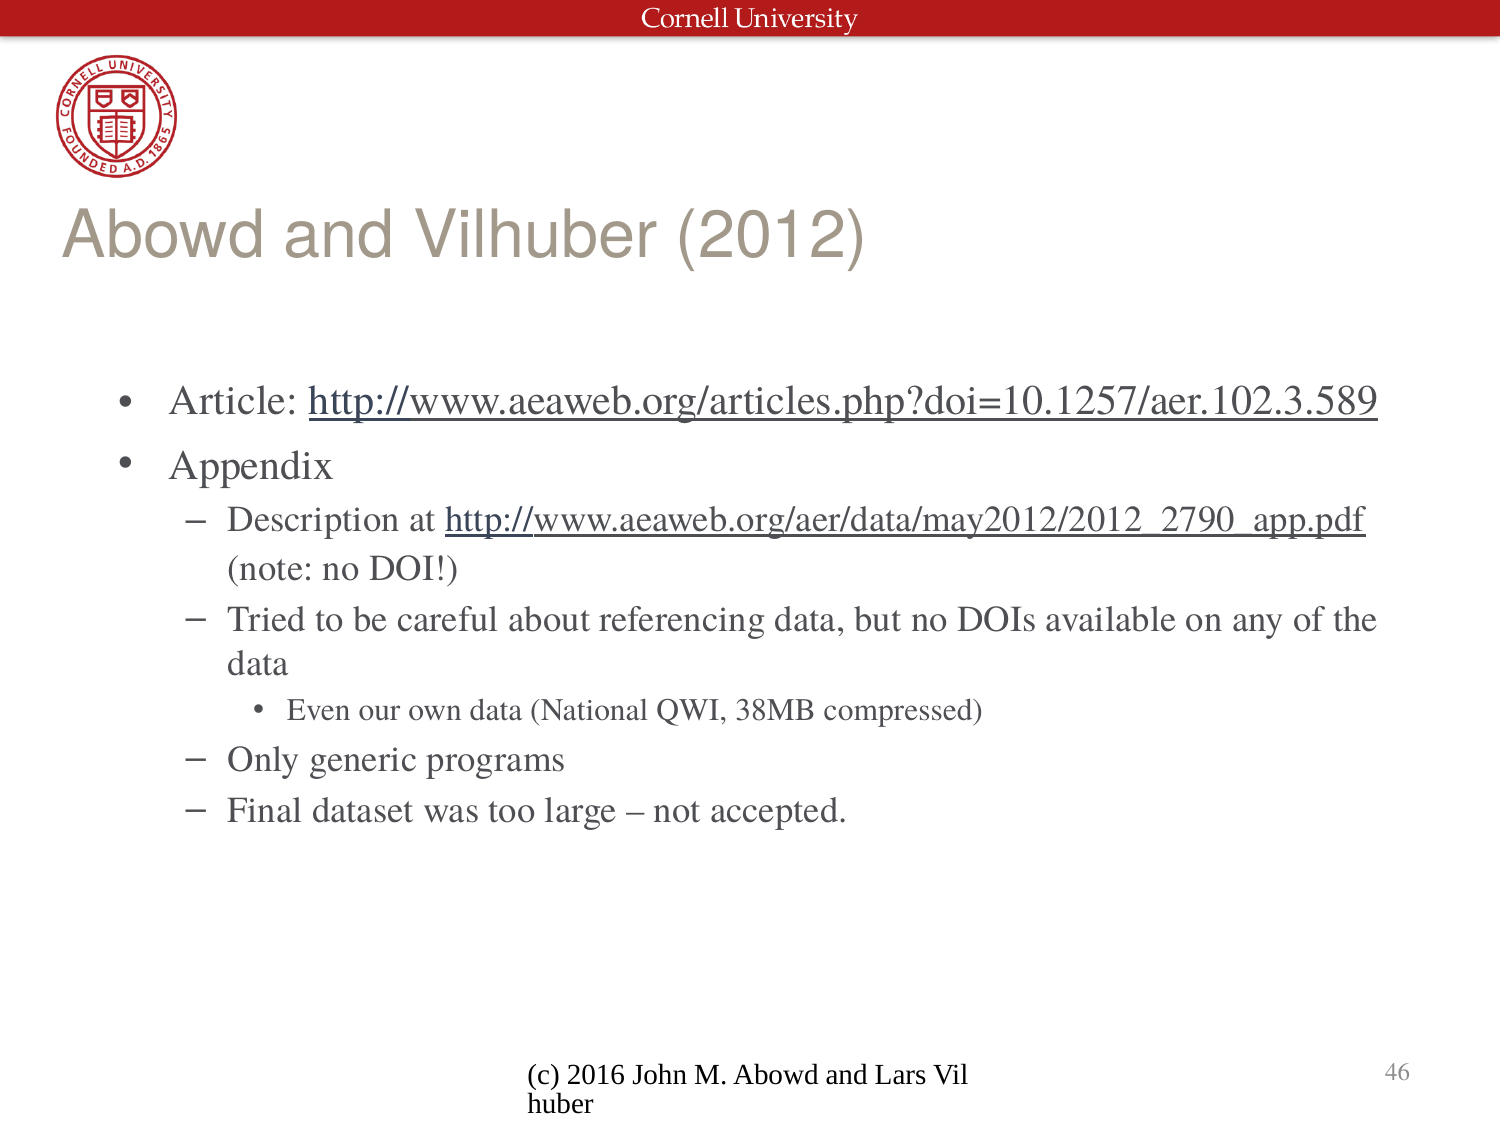

# Abowd and Vilhuber (2012)
Article: http://www.aeaweb.org/articles.php?doi=10.1257/aer.102.3.589
Appendix
Description at http://www.aeaweb.org/aer/data/may2012/2012_2790_app.pdf (note: no DOI!)
Tried to be careful about referencing data, but no DOIs available on any of the data
Even our own data (National QWI, 38MB compressed)
Only generic programs
Final dataset was too large – not accepted.
(c) 2016 John M. Abowd and Lars Vilhuber
46